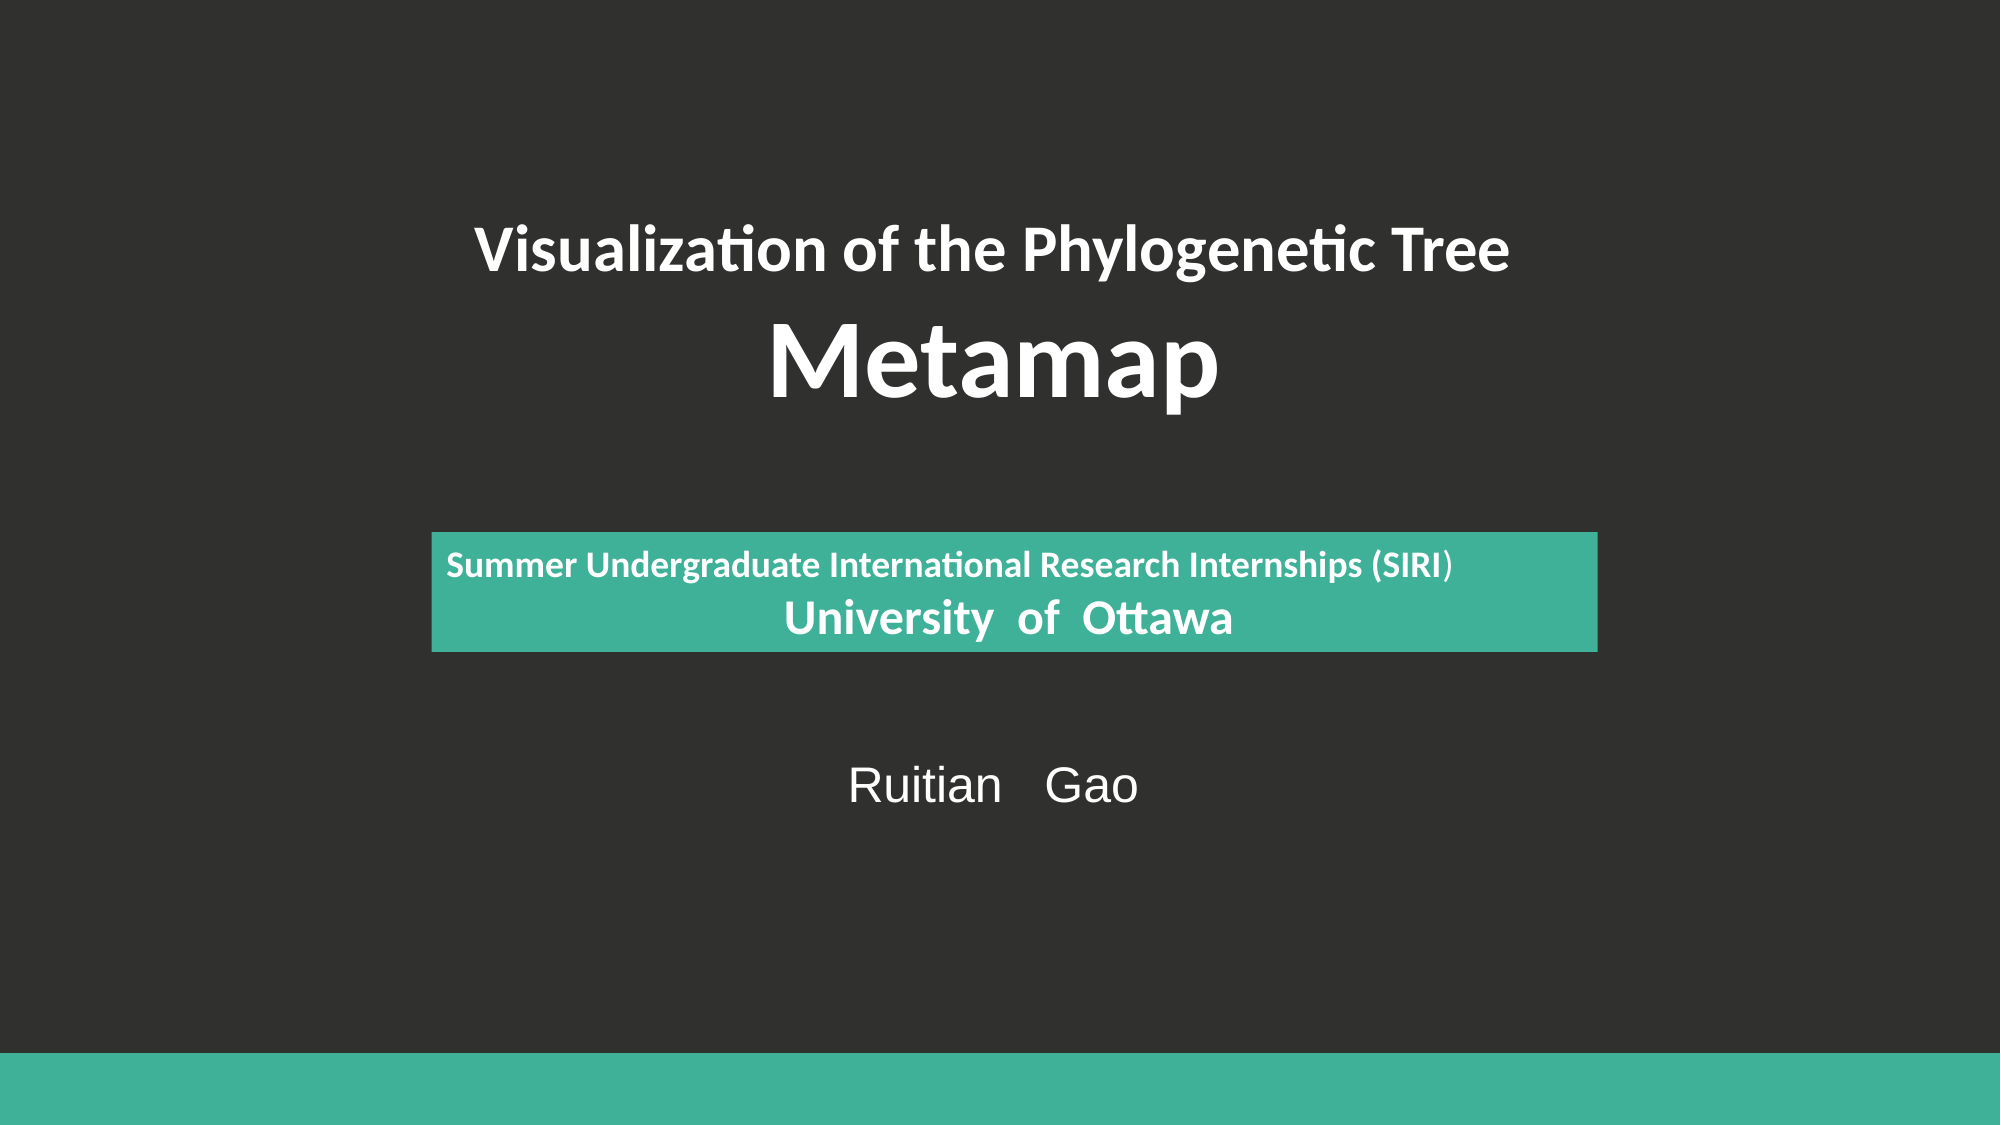

Visualization of the Phylogenetic Tree
Metamap
Summer Undergraduate International Research Internships (SIRI)
University  of  Ottawa
Ruitian   Gao